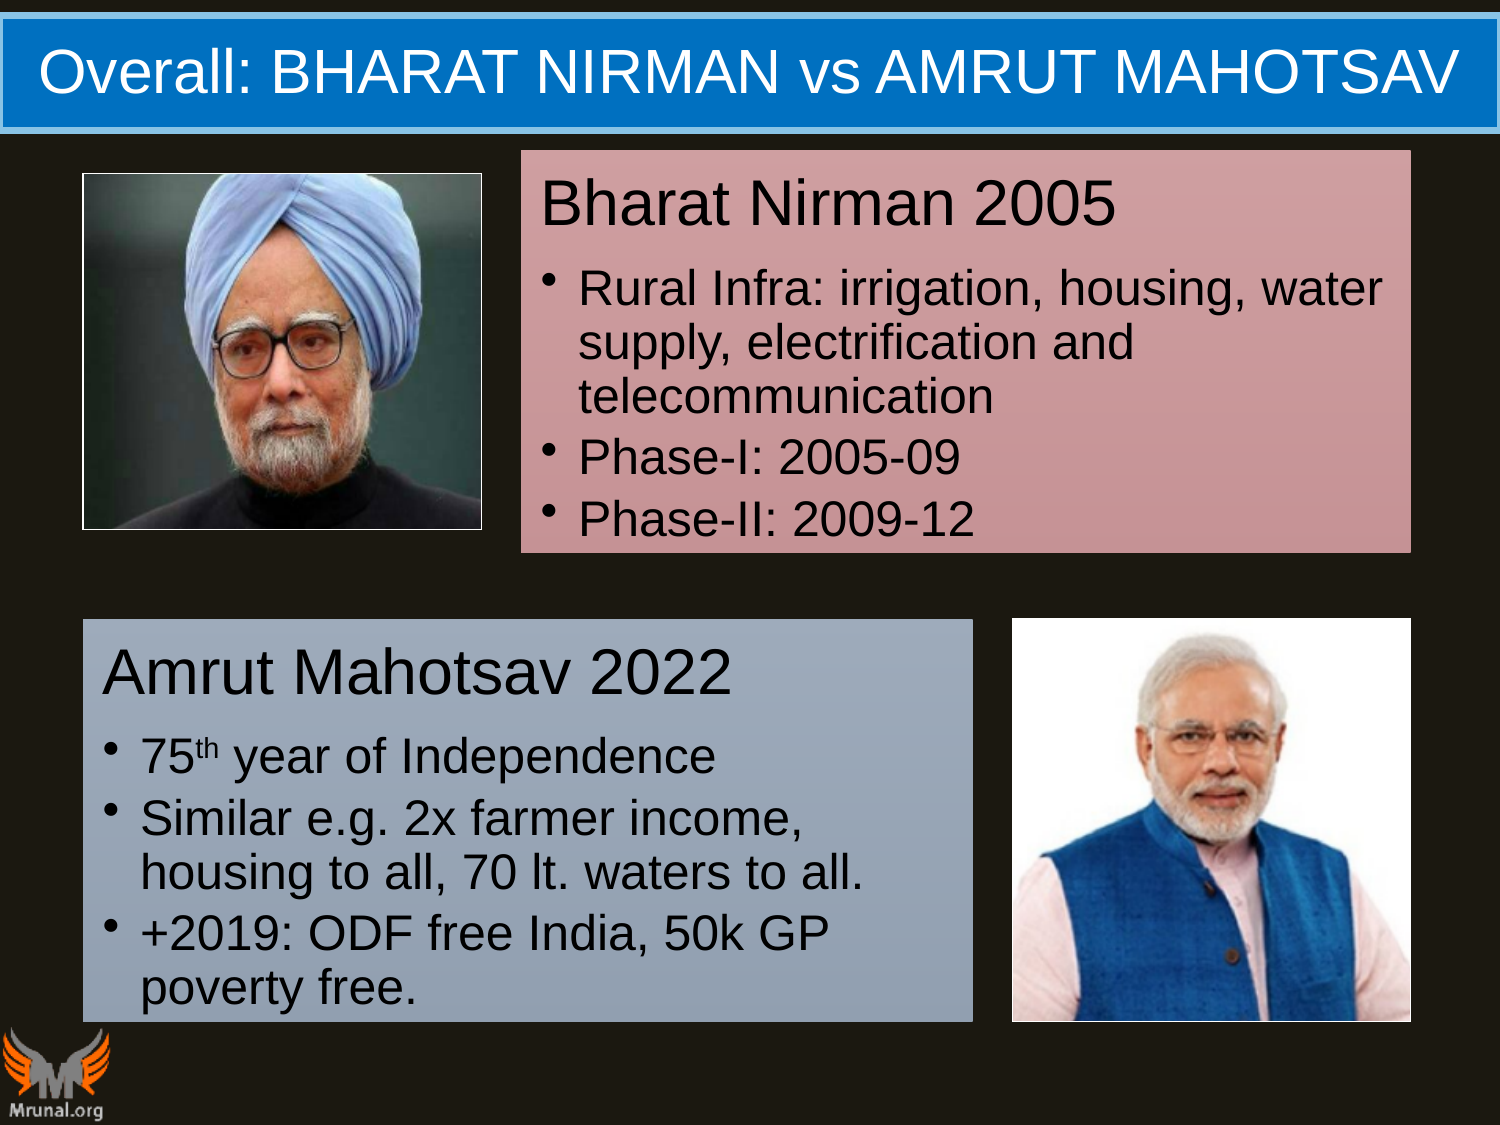

# Overall: BHARAT NIRMAN vs AMRUT MAHOTSAV
Bharat Nirman 2005
Rural Infra: irrigation, housing, water supply, electrification and telecommunication
Phase-I: 2005-09
Phase-II: 2009-12
Amrut Mahotsav 2022
75th year of Independence
Similar e.g. 2x farmer income, housing to all, 70 lt. waters to all.
+2019: ODF free India, 50k GP poverty free.